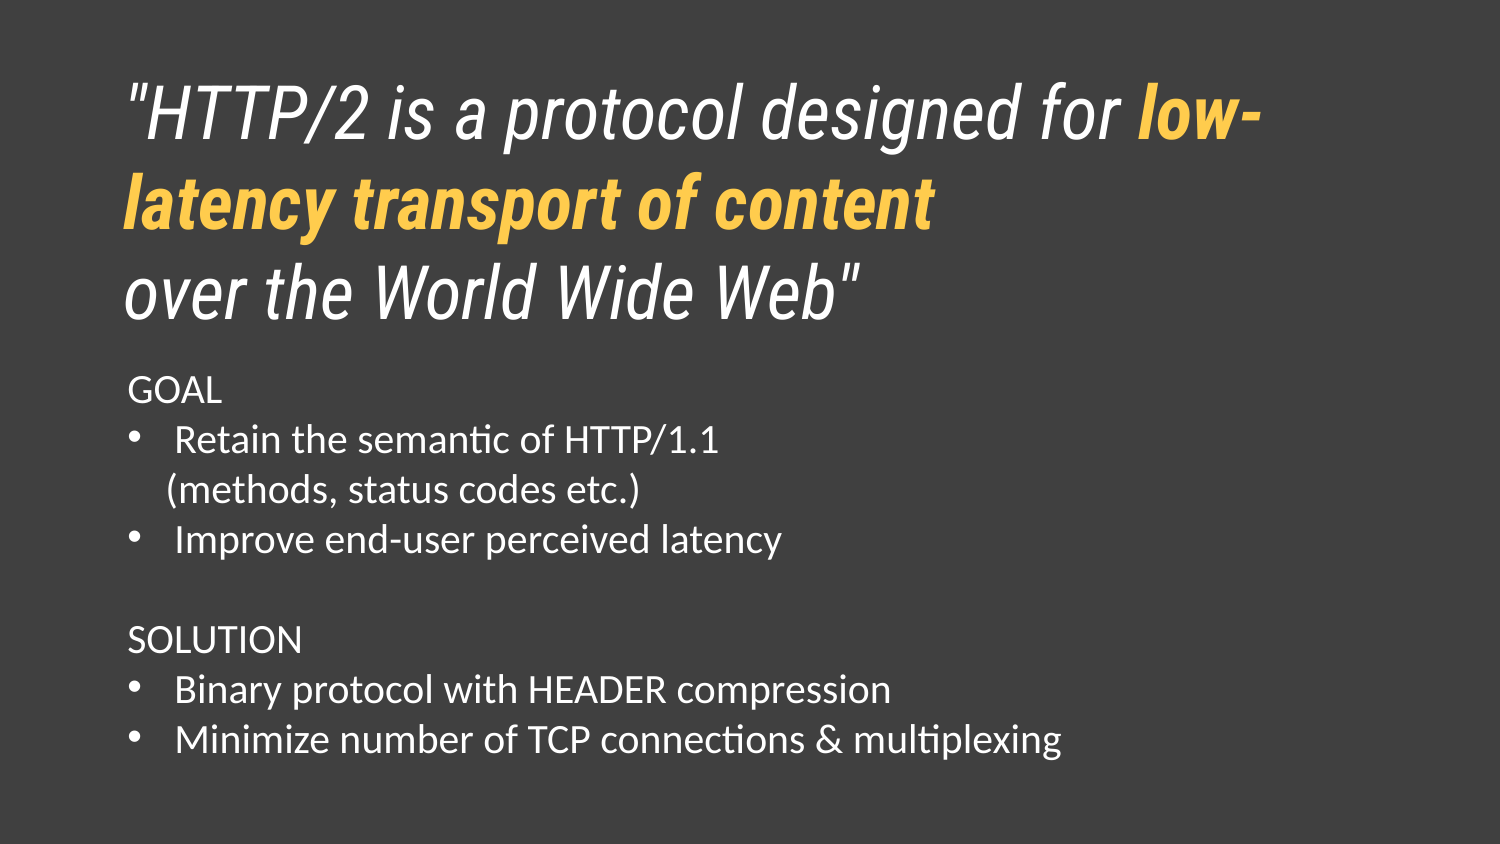

"HTTP/2 is a protocol designed for low-latency transport of content
over the World Wide Web"
GOAL
Retain the semantic of HTTP/1.1
    (methods, status codes etc.)
Improve end-user perceived latency

SOLUTION
Binary protocol with HEADER compression
Minimize number of TCP connections & multiplexing